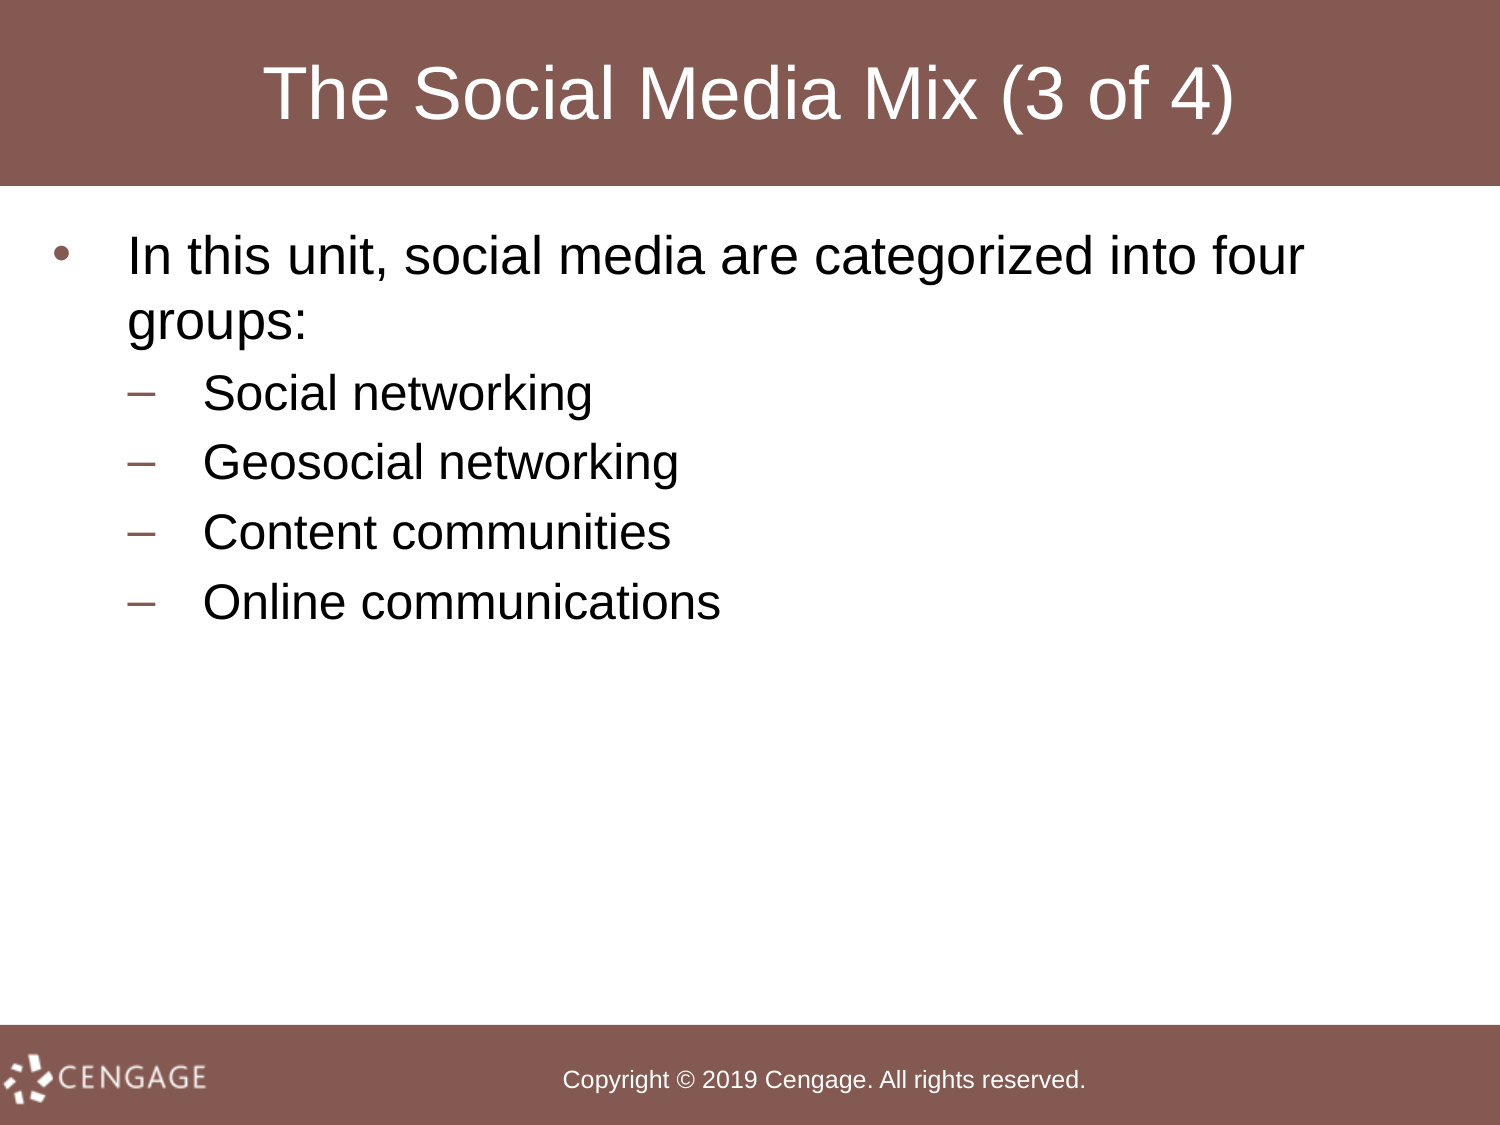

# The Social Media Mix (3 of 4)
In this unit, social media are categorized into four groups:
Social networking
Geosocial networking
Content communities
Online communications